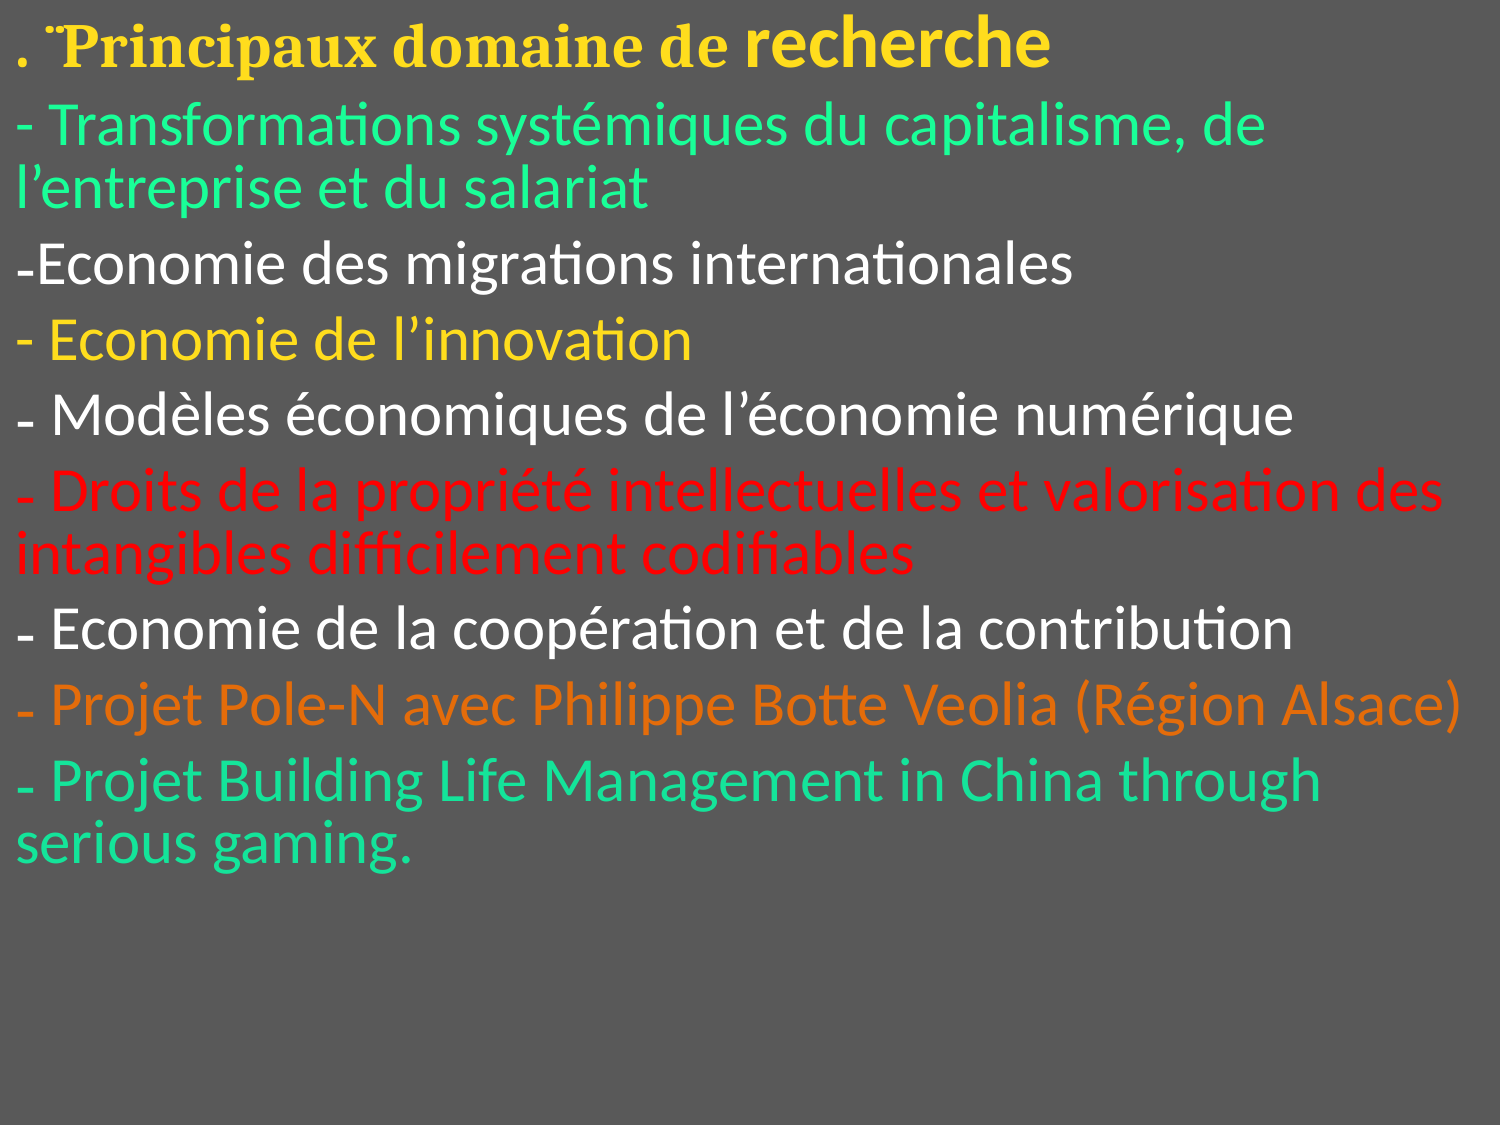

. ¨Principaux domaine de recherche
- Transformations systémiques du capitalisme, de l’entreprise et du salariat
Economie des migrations internationales
- Economie de l’innovation
 Modèles économiques de l’économie numérique
 Droits de la propriété intellectuelles et valorisation des intangibles difficilement codifiables
 Economie de la coopération et de la contribution
 Projet Pole-N avec Philippe Botte Veolia (Région Alsace)
 Projet Building Life Management in China through serious gaming.